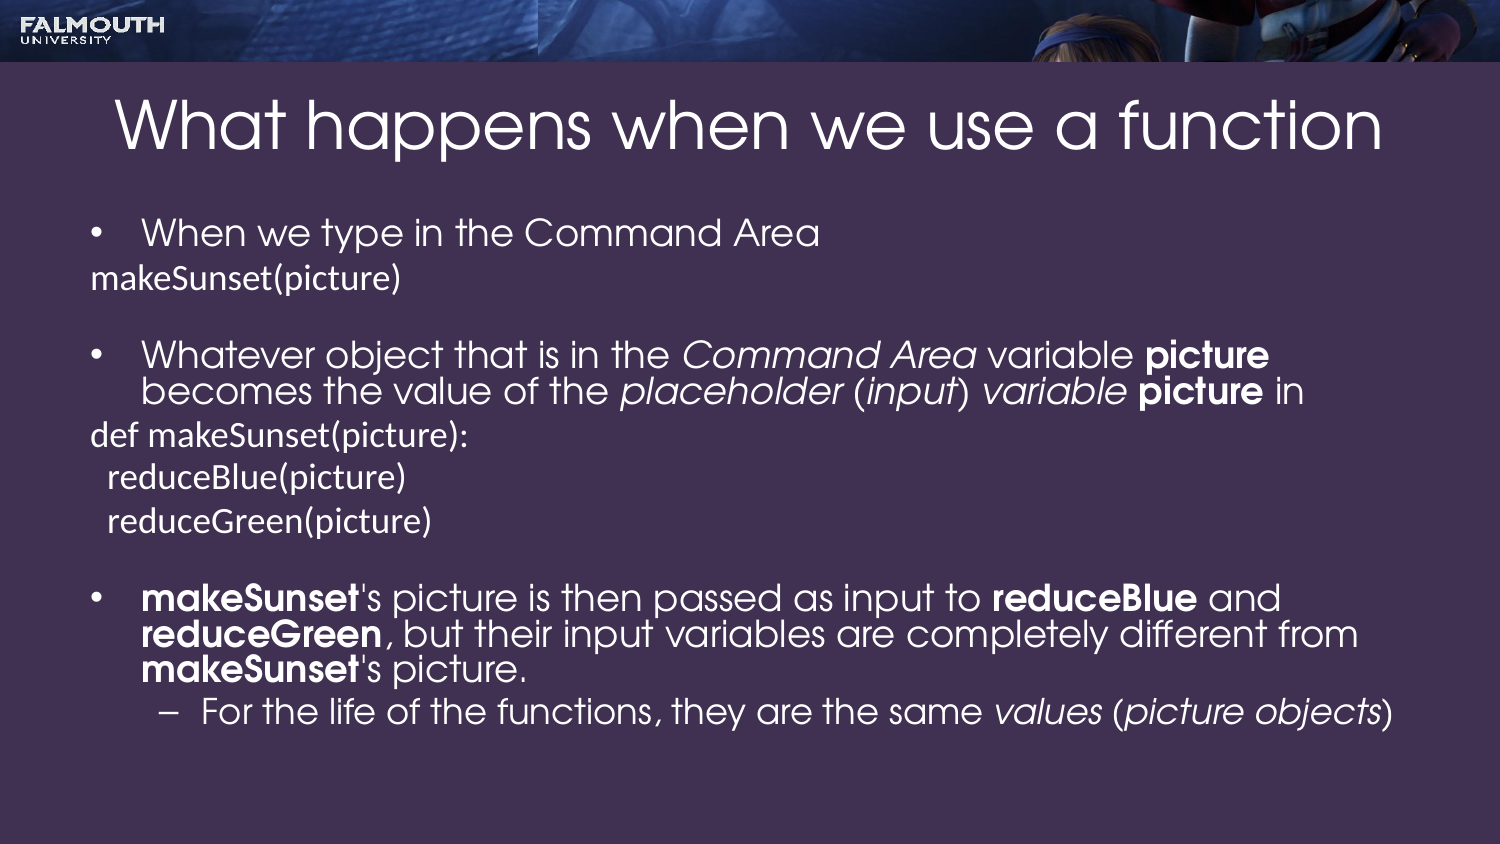

# What happens when we use a function
When we type in the Command Area
makeSunset(picture)
Whatever object that is in the Command Area variable picture becomes the value of the placeholder (input) variable picture in
def makeSunset(picture):
  reduceBlue(picture)
  reduceGreen(picture)
makeSunset's picture is then passed as input to reduceBlue and reduceGreen, but their input variables are completely different from makeSunset's picture.
For the life of the functions, they are the same values (picture objects)